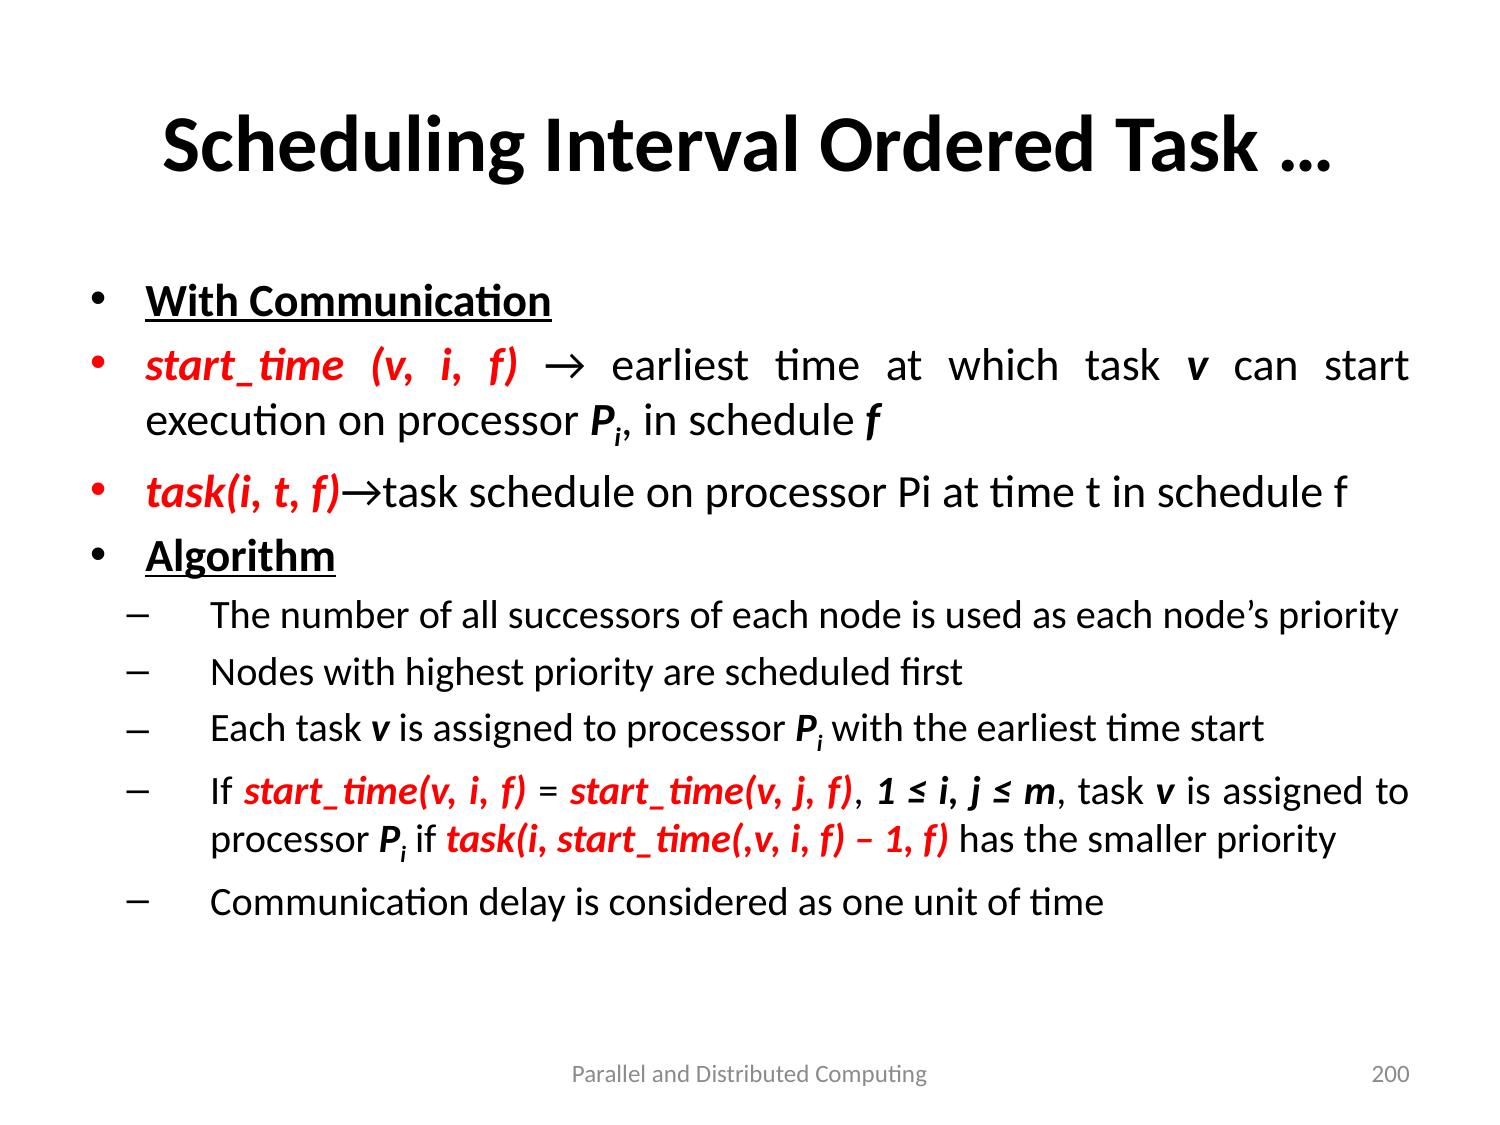

# Scheduling Interval Ordered Task …
With Communication
start_time (v, i, f) → earliest time at which task v can start execution on processor Pi, in schedule f
task(i, t, f)→task schedule on processor Pi at time t in schedule f
Algorithm
The number of all successors of each node is used as each node’s priority
Nodes with highest priority are scheduled first
Each task v is assigned to processor Pi with the earliest time start
If start_time(v, i, f) = start_time(v, j, f), 1 ≤ i, j ≤ m, task v is assigned to processor Pi if task(i, start_time(,v, i, f) – 1, f) has the smaller priority
Communication delay is considered as one unit of time
Parallel and Distributed Computing
200